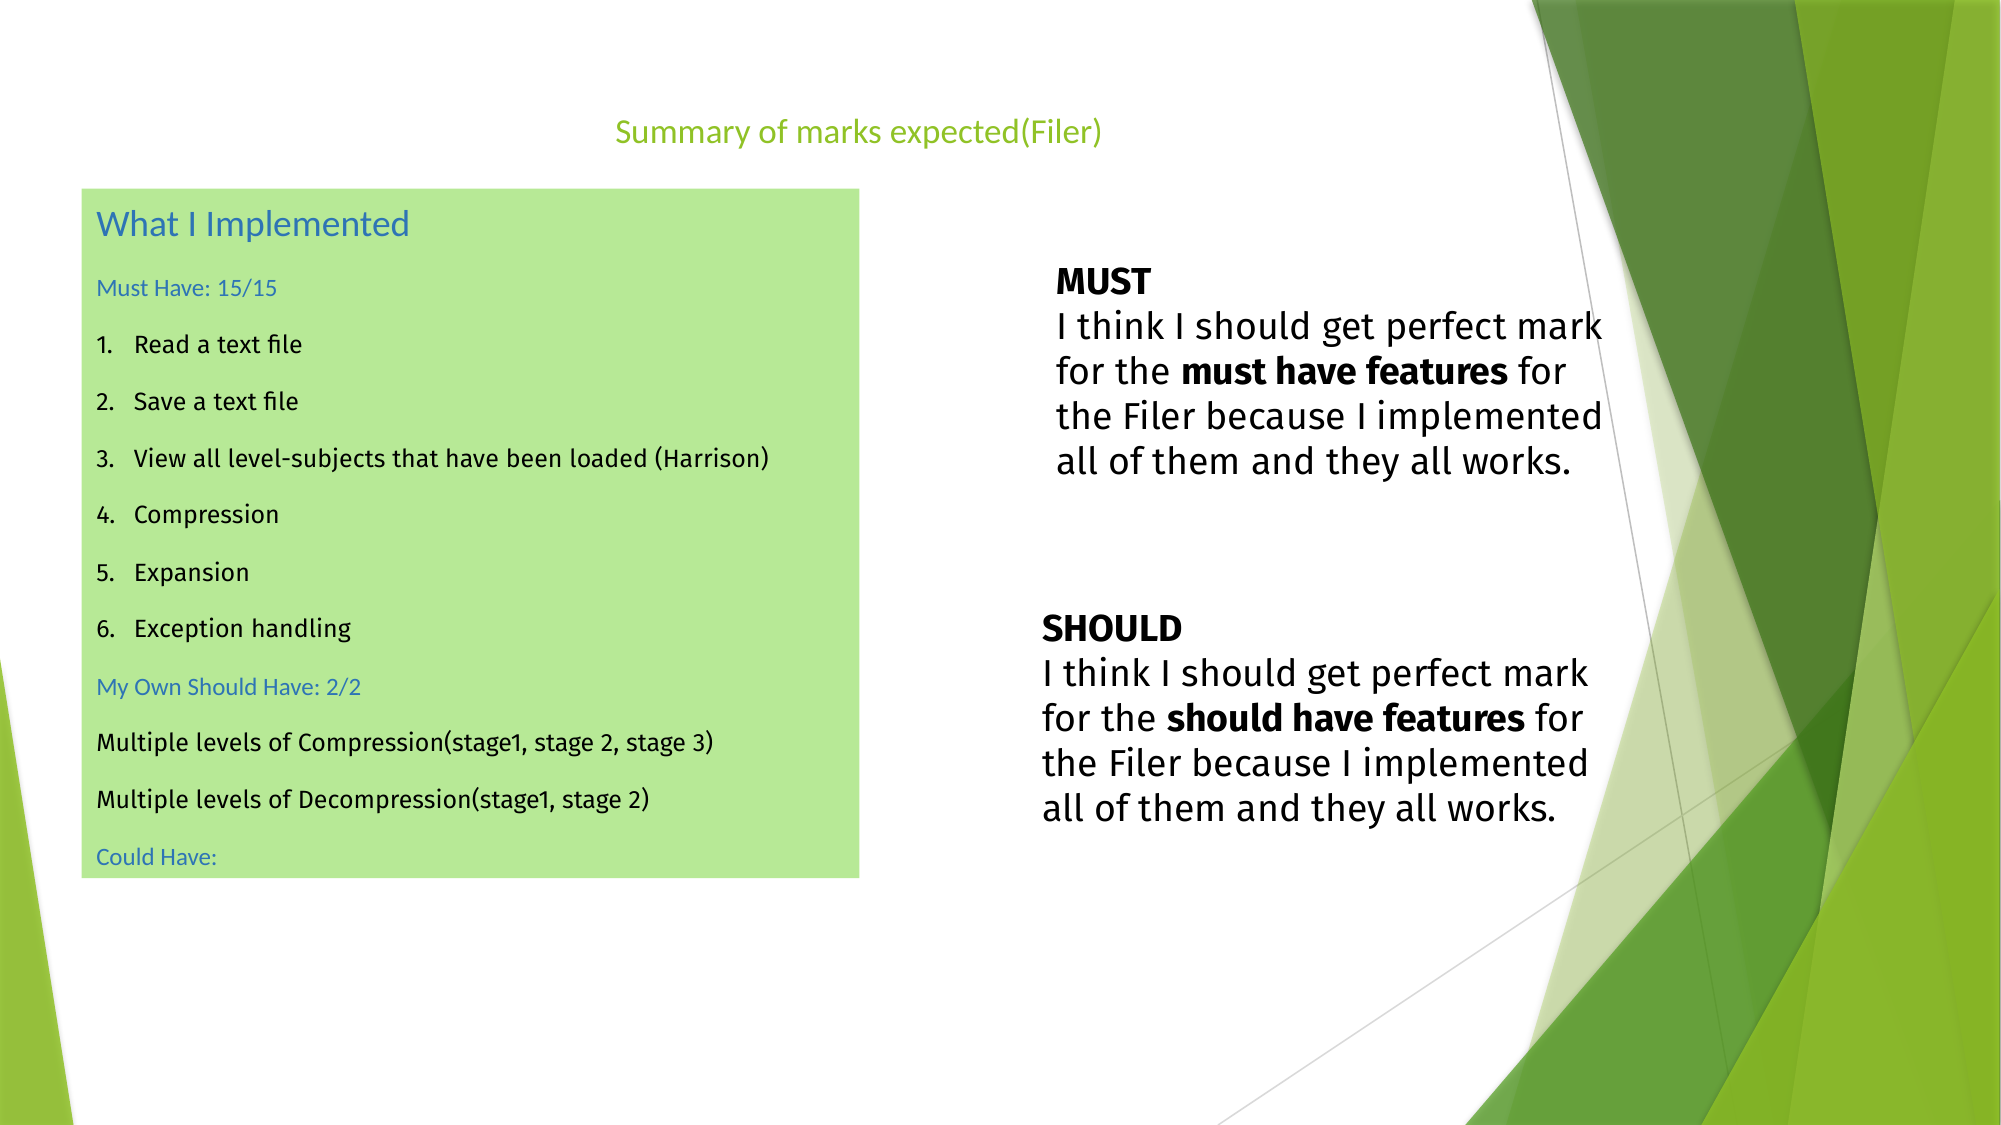

# Summary of marks expected(Filer)

What I Implemented
Must Have: 15/15
Read a text file
Save a text file
View all level-subjects that have been loaded (Harrison)
Compression
Expansion
Exception handling
My Own Should Have: 2/2
Multiple levels of Compression(stage1, stage 2, stage 3)
Multiple levels of Decompression(stage1, stage 2)
Could Have:
MUST
I think I should get perfect mark for the must have features for the Filer because I implemented all of them and they all works.
SHOULD
I think I should get perfect mark for the should have features for the Filer because I implemented all of them and they all works.